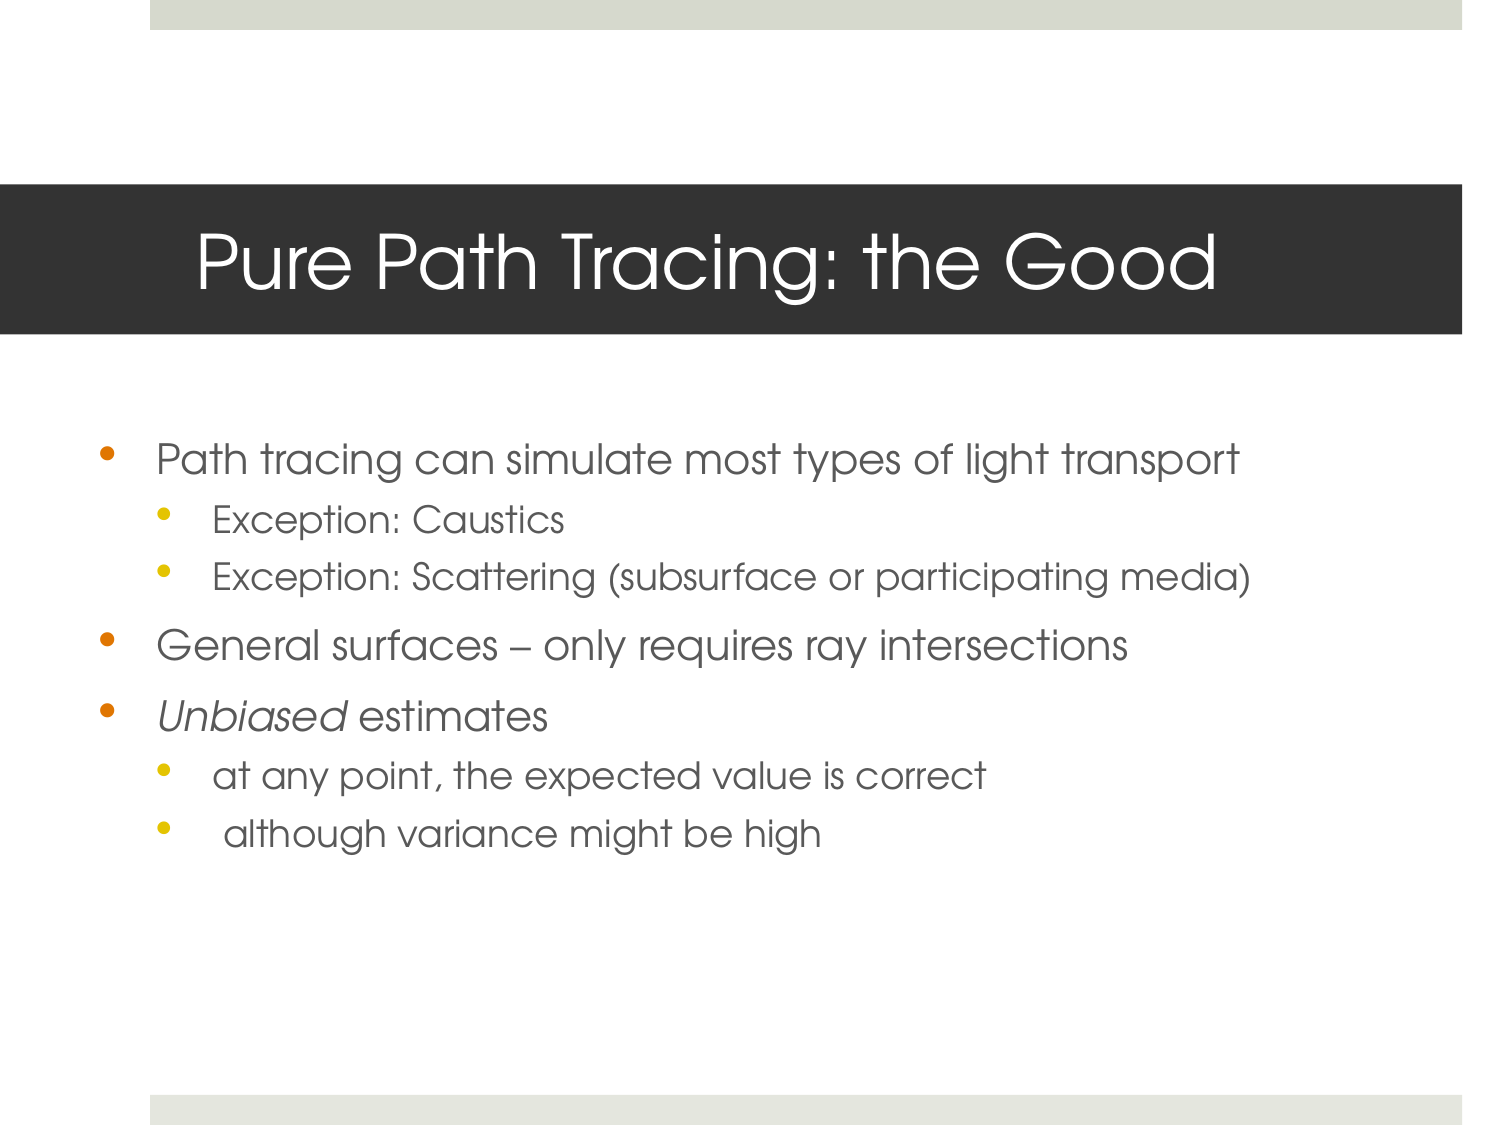

# Pure Path Tracing: the Good
Path tracing can simulate most types of light transport
Exception: Caustics
Exception: Scattering (subsurface or participating media)
General surfaces – only requires ray intersections
Unbiased estimates
at any point, the expected value is correct
 although variance might be high